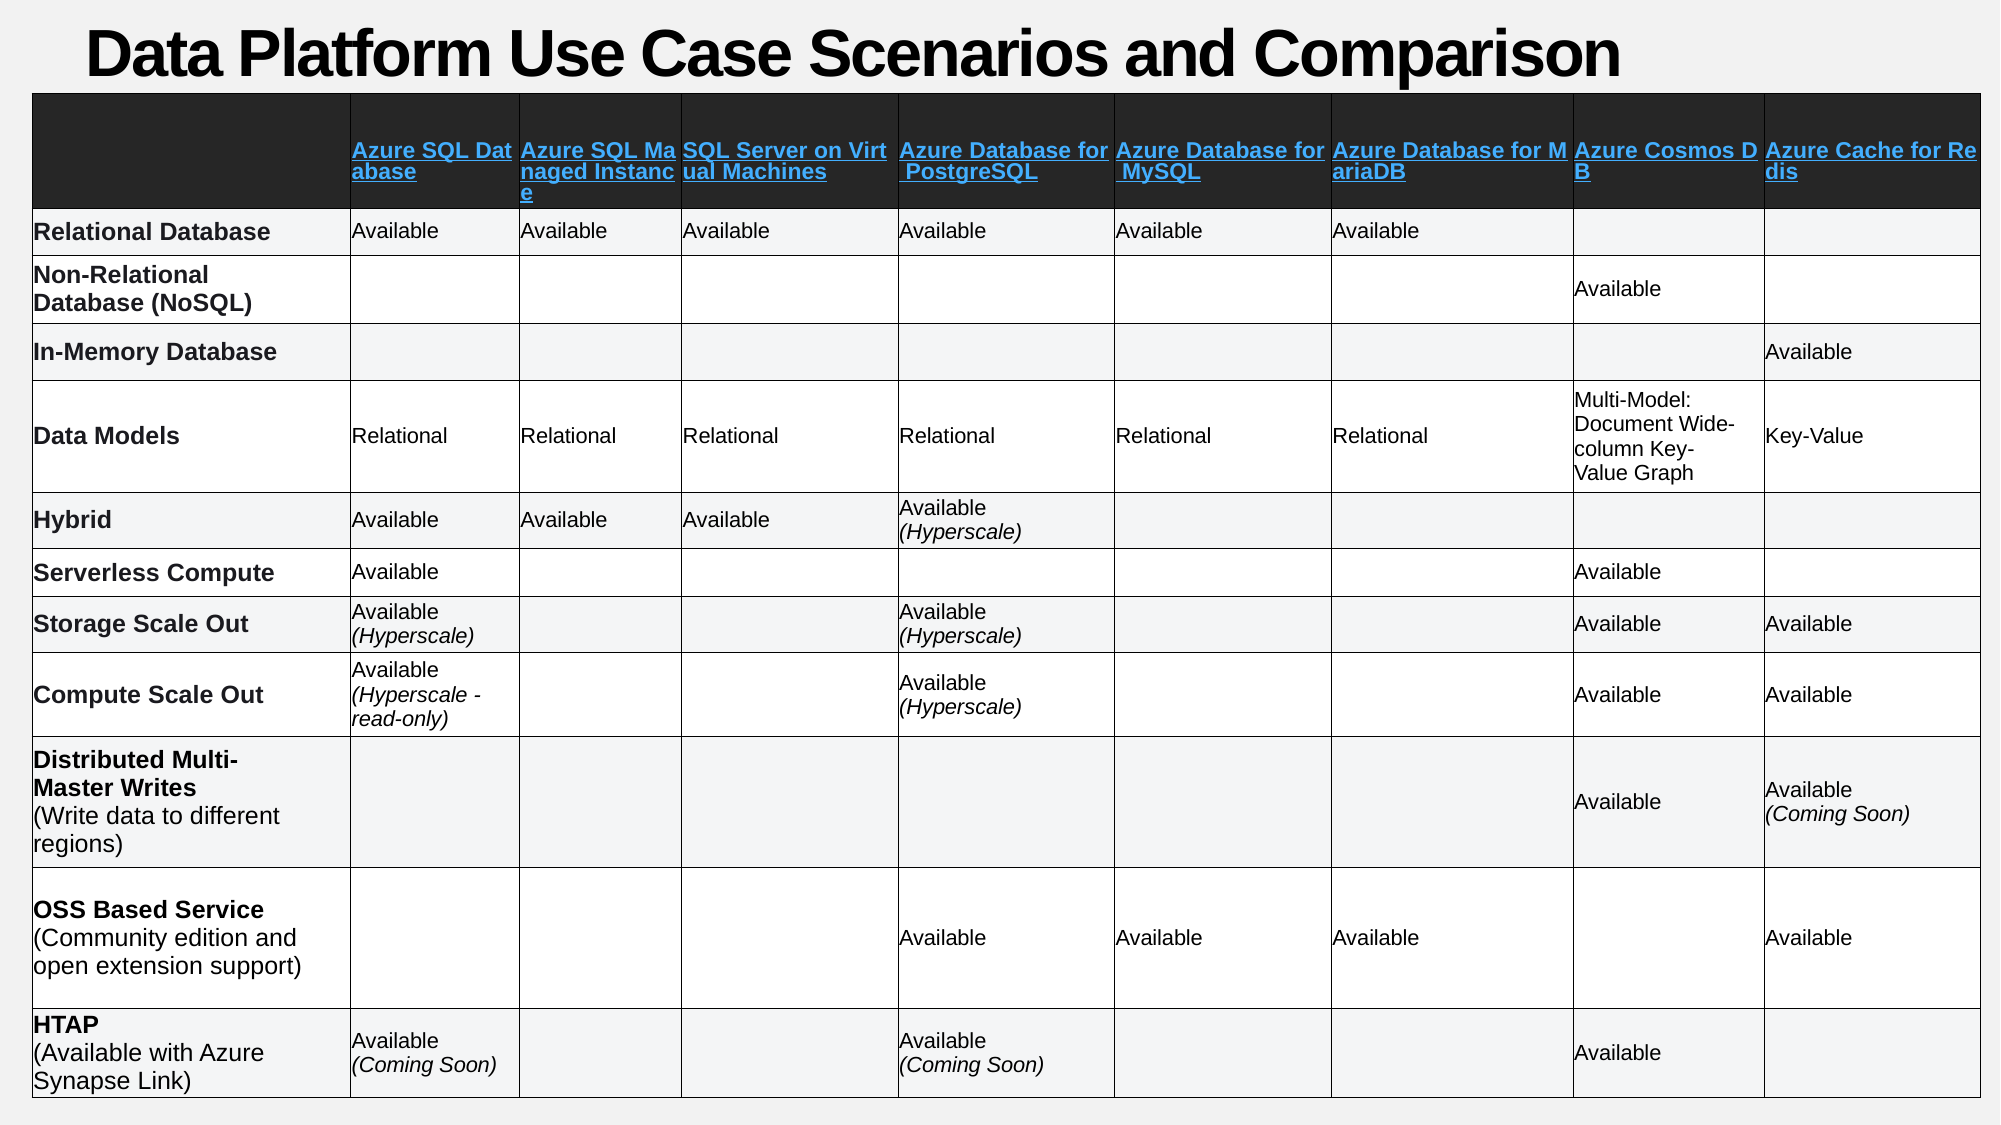

# Data Platform Use Case Scenarios and Comparison
|  | Azure SQL Database | Azure SQL Managed Instance | SQL Server on Virtual Machines | Azure Database for PostgreSQL | Azure Database for MySQL | Azure Database for MariaDB | Azure Cosmos DB | Azure Cache for Redis |
| --- | --- | --- | --- | --- | --- | --- | --- | --- |
| Relational Database | Available | Available | Available | Available | Available | Available |  |  |
| Non-Relational Database (NoSQL) |  |  |  |  |  |  | Available |  |
| In-Memory Database |  |  |  |  |  |  |  | Available |
| Data Models | Relational | Relational | Relational | Relational | Relational | Relational | Multi-Model: Document Wide-column Key-Value Graph | Key-Value |
| Hybrid | Available | Available | Available | Available (Hyperscale) |  |  |  |  |
| Serverless Compute | Available |  |  |  |  |  | Available |  |
| Storage Scale Out | Available (Hyperscale) |  |  | Available (Hyperscale) |  |  | Available | Available |
| Compute Scale Out | Available (Hyperscale - read-only) |  |  | Available (Hyperscale) |  |  | Available | Available |
| Distributed Multi-Master Writes (Write data to different regions) |  |  |  |  |  |  | Available | Available (Coming Soon) |
| OSS Based Service (Community edition and open extension support) |  |  |  | Available | Available | Available |  | Available |
| HTAP (Available with Azure Synapse Link) | Available (Coming Soon) |  |  | Available (Coming Soon) |  |  | Available |  |